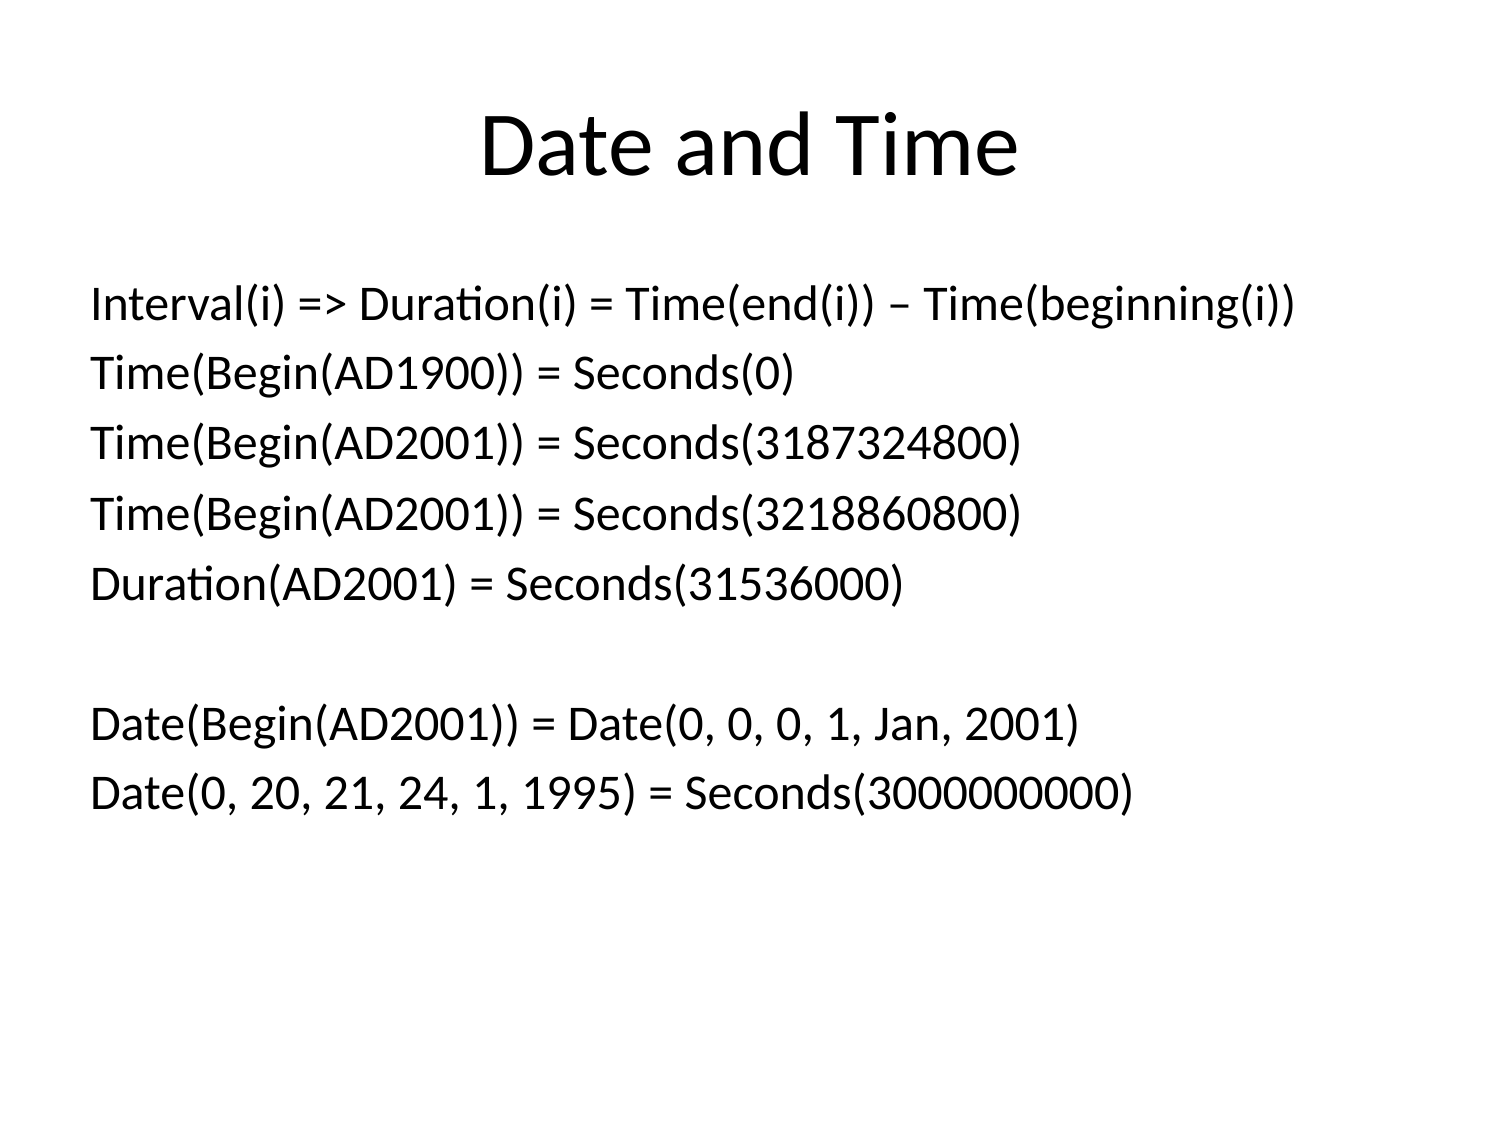

# Date and Time
Interval(i) => Duration(i) = Time(end(i)) – Time(beginning(i))
Time(Begin(AD1900)) = Seconds(0)
Time(Begin(AD2001)) = Seconds(3187324800)
Time(Begin(AD2001)) = Seconds(3218860800)
Duration(AD2001) = Seconds(31536000)

Date(Begin(AD2001)) = Date(0, 0, 0, 1, Jan, 2001)
Date(0, 20, 21, 24, 1, 1995) = Seconds(3000000000)